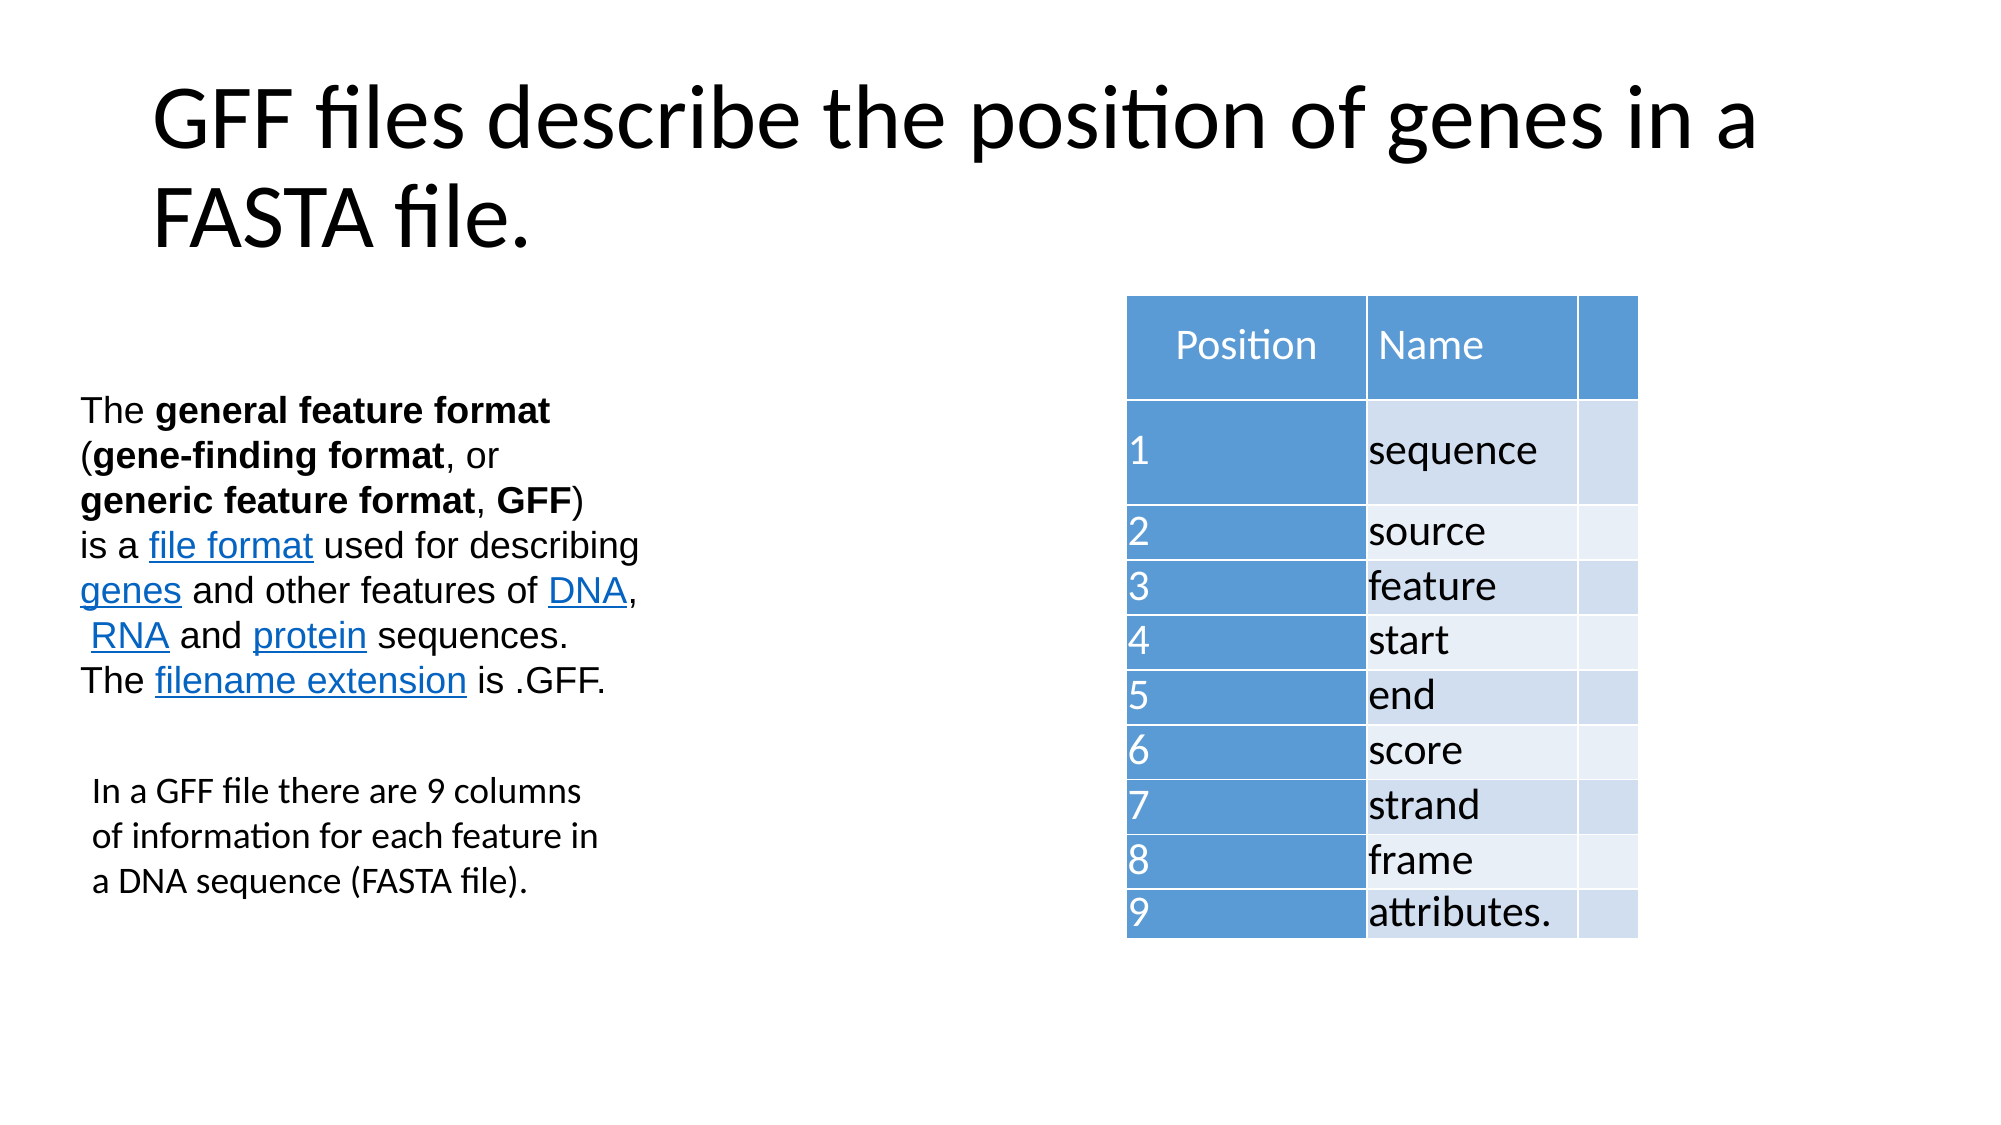

# GFF files describe the position of genes in a FASTA file.
| Position | Name |  |
| --- | --- | --- |
| 1 | sequence |  |
| 2 | source |  |
| 3 | feature |  |
| 4 | start |  |
| 5 | end |  |
| 6 | score |  |
| 7 | strand |  |
| 8 | frame |  |
| 9 | attributes. |  |

The general feature format
(gene-finding format, or
generic feature format, GFF)
is a file format used for describing
genes and other features of DNA,
 RNA and protein sequences.
The filename extension is .GFF.

In a GFF file there are 9 columns
of information for each feature in
a DNA sequence (FASTA file).